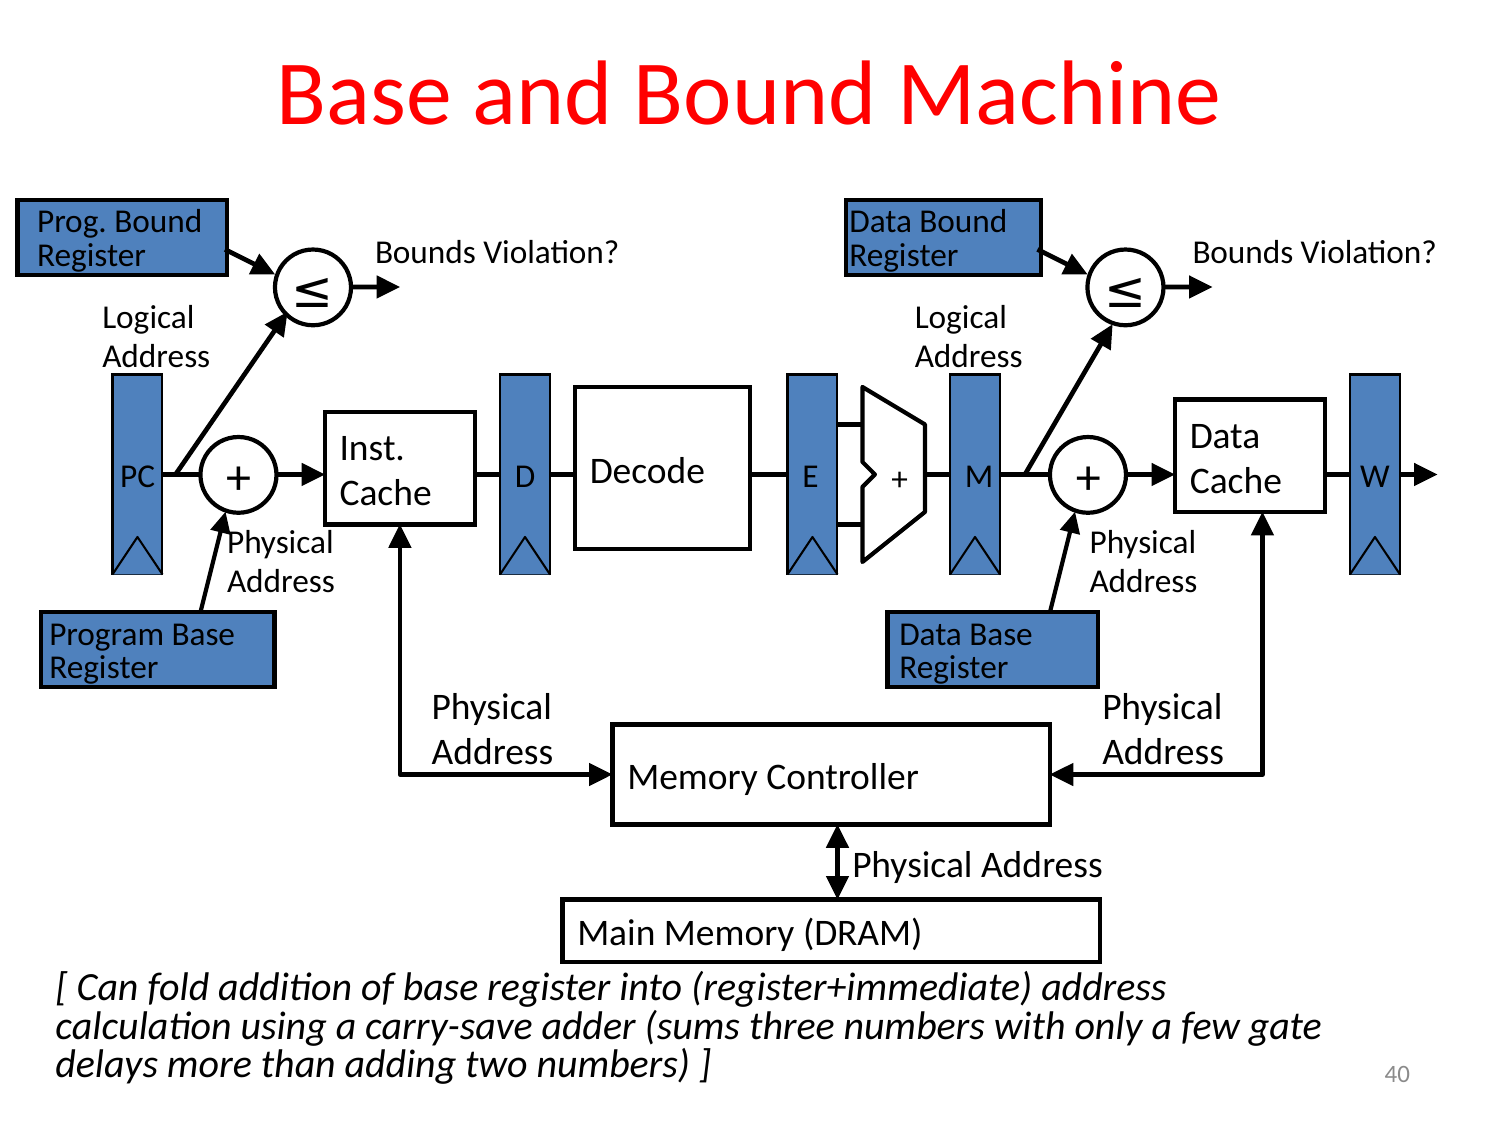

# Base and Bound Machine
Prog. Bound Register
Data Bound Register

Bounds Violation?
Bounds Violation?

≤

≤
Logical Address

Logical Address

PC

D

E

M

W

Decode

Data Cache
Inst. Cache

+
+
+

Physical Address

Physical Address

Program Base Register

Data Base Register
Physical Address
Physical Address
Memory Controller

Physical Address

Main Memory (DRAM)
[ Can fold addition of base register into (register+immediate) address calculation using a carry-save adder (sums three numbers with only a few gate delays more than adding two numbers) ]

40